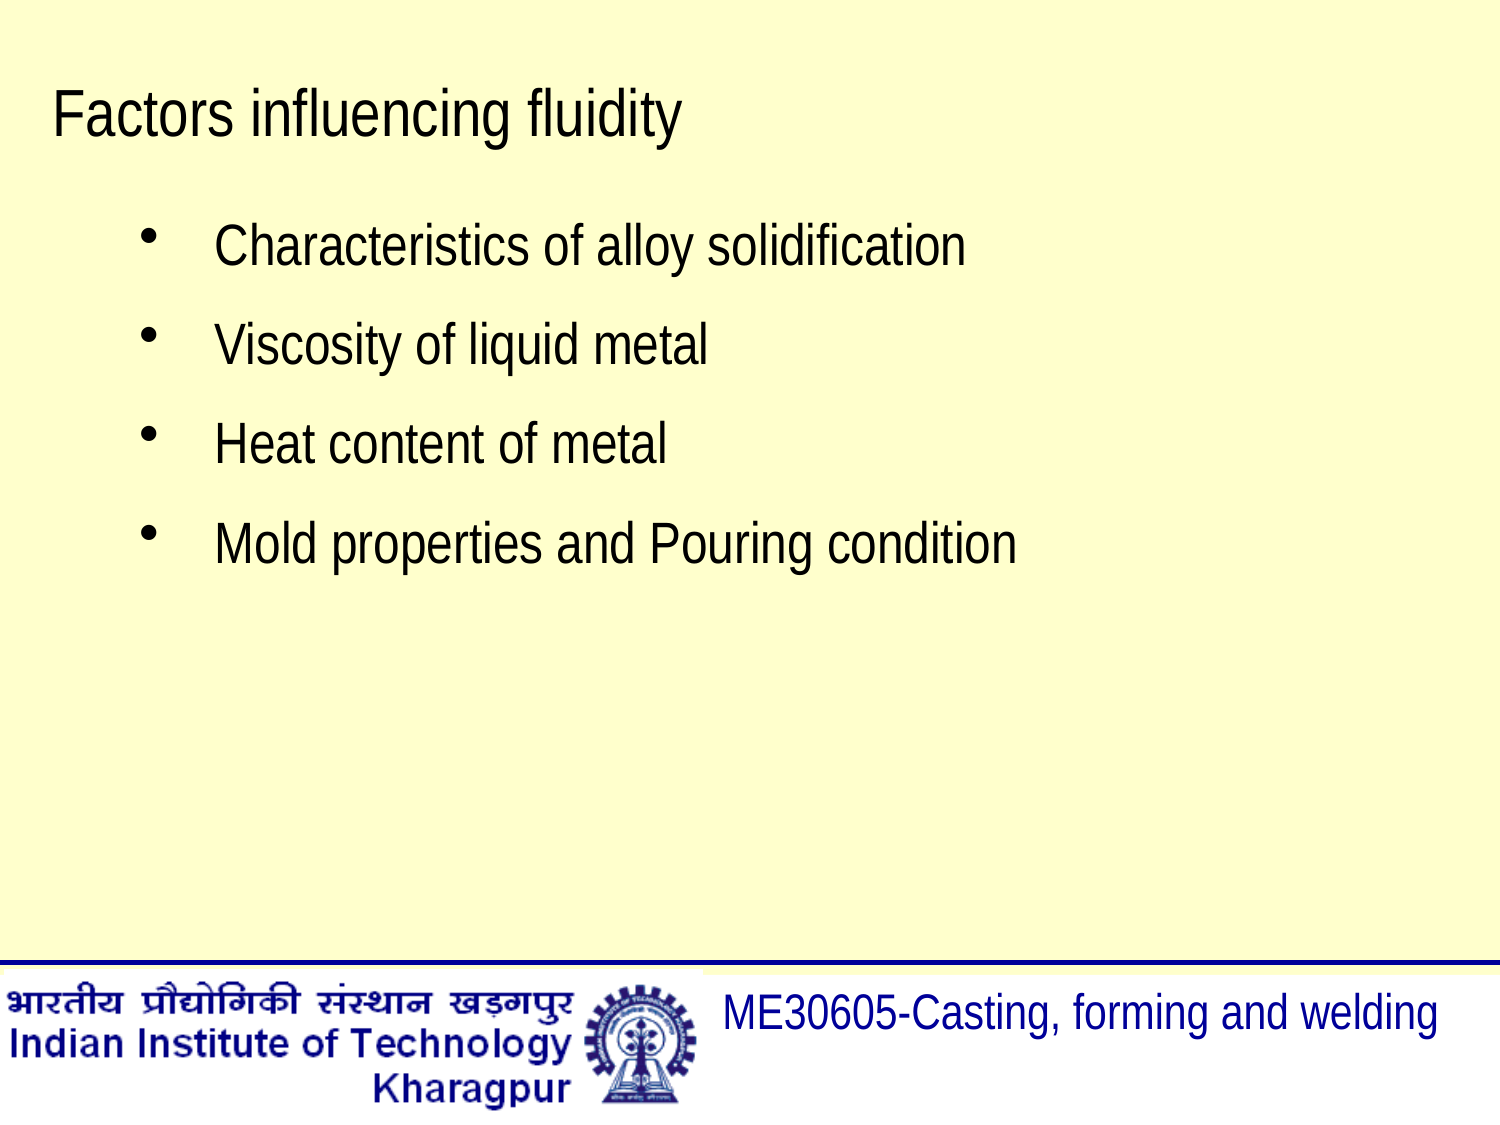

Factors influencing fluidity
Characteristics of alloy solidification
Viscosity of liquid metal
Heat content of metal
Mold properties and Pouring condition